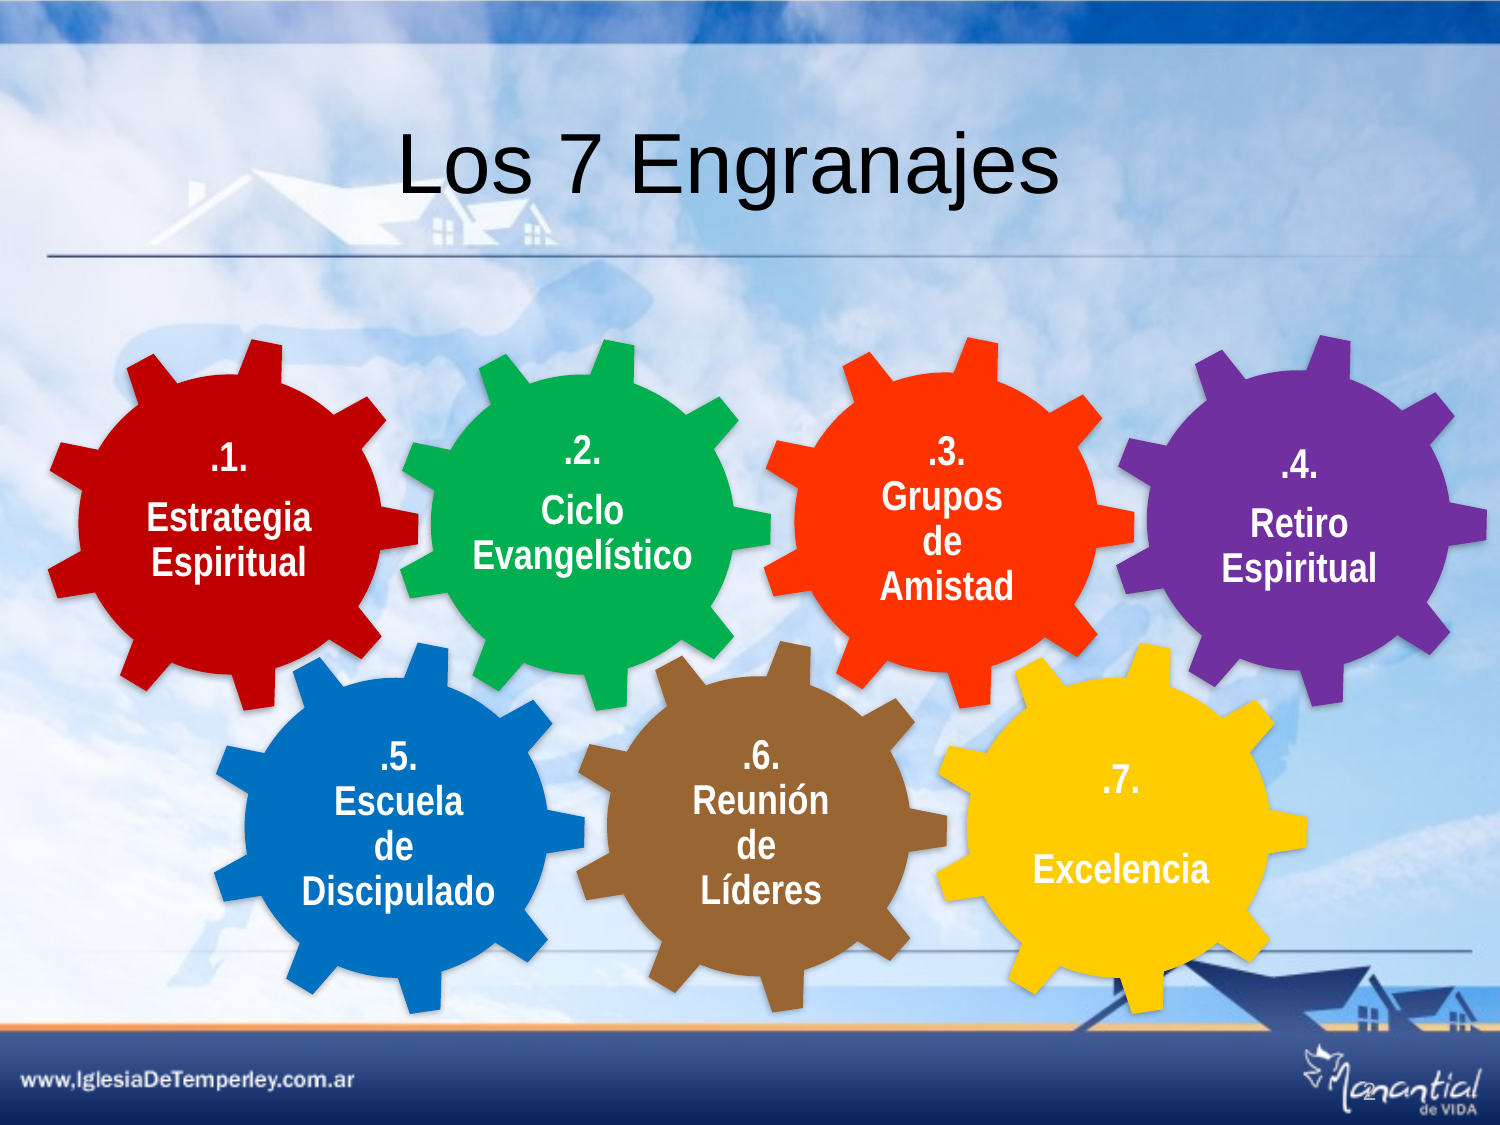

# Los 7 Engranajes

.4.
Retiro Espiritual

.3.
Grupos
de
Amistad

.1.
Estrategia Espiritual

.2.
Ciclo Evangelístico

.6.
Reunión
de
Líderes

.5.
Escuela
de
Discipulado

.7.

Excelencia
2